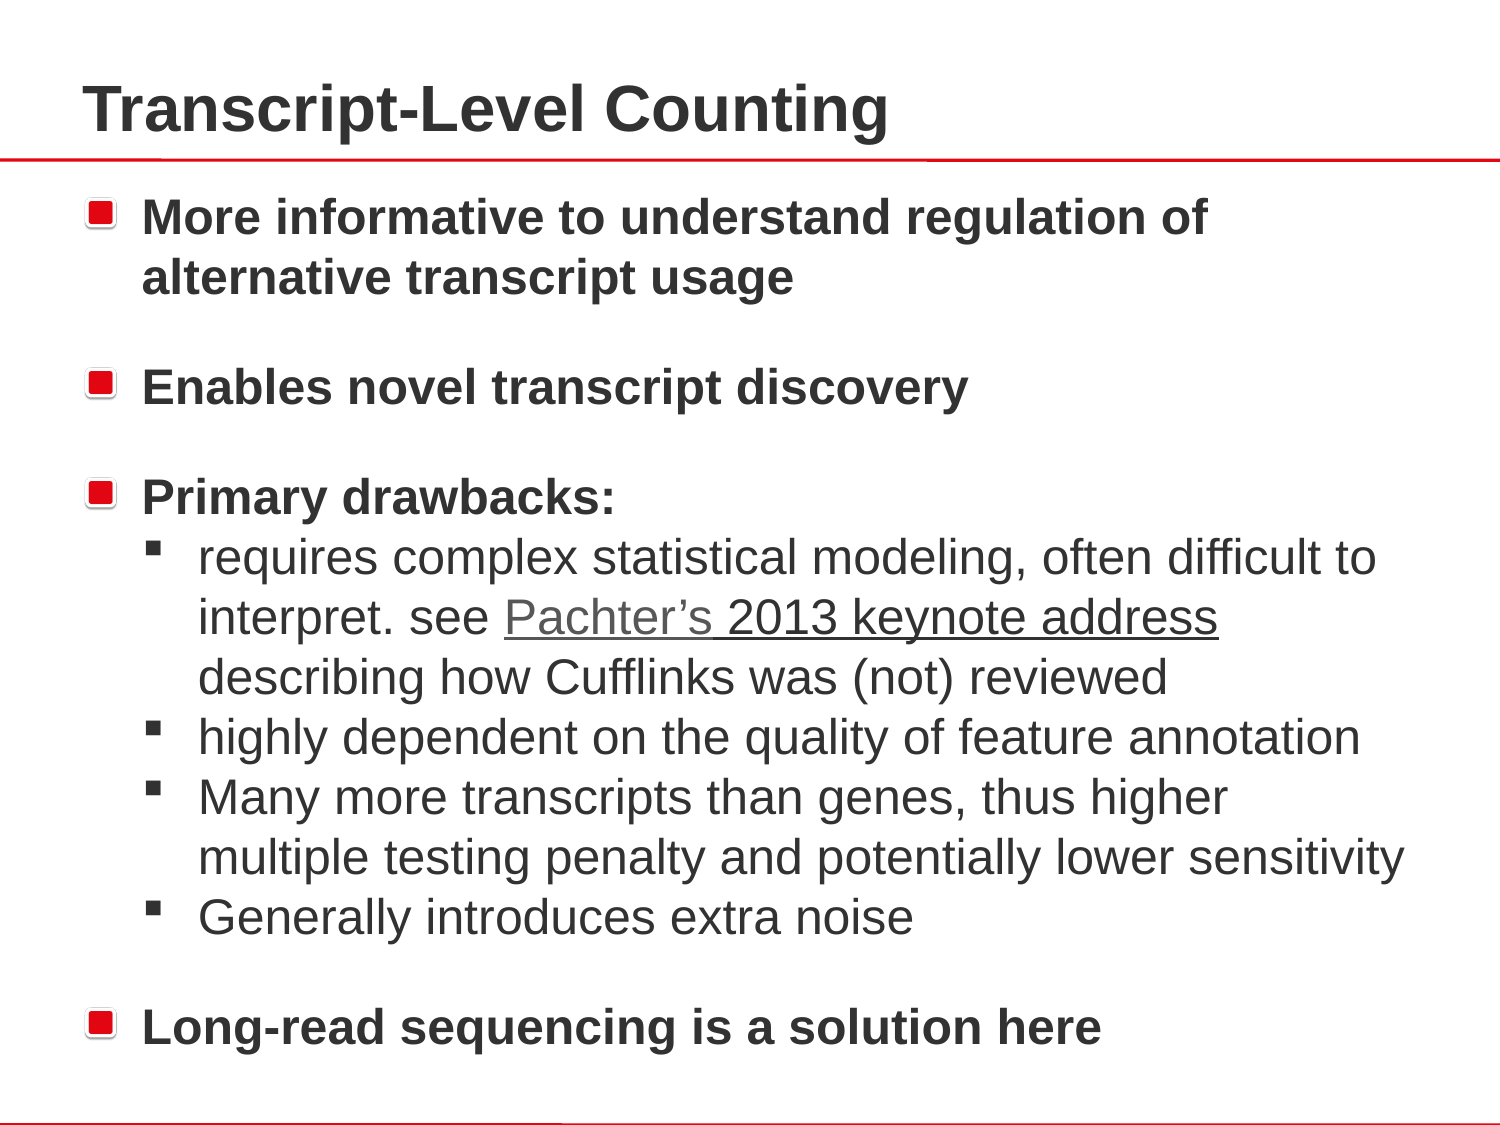

Transcript-Level Counting
More informative to understand regulation of alternative transcript usage
Enables novel transcript discovery
Primary drawbacks:
requires complex statistical modeling, often difficult to interpret. see Pachter’s 2013 keynote address describing how Cufflinks was (not) reviewed
highly dependent on the quality of feature annotation
Many more transcripts than genes, thus higher multiple testing penalty and potentially lower sensitivity
Generally introduces extra noise
Long-read sequencing is a solution here